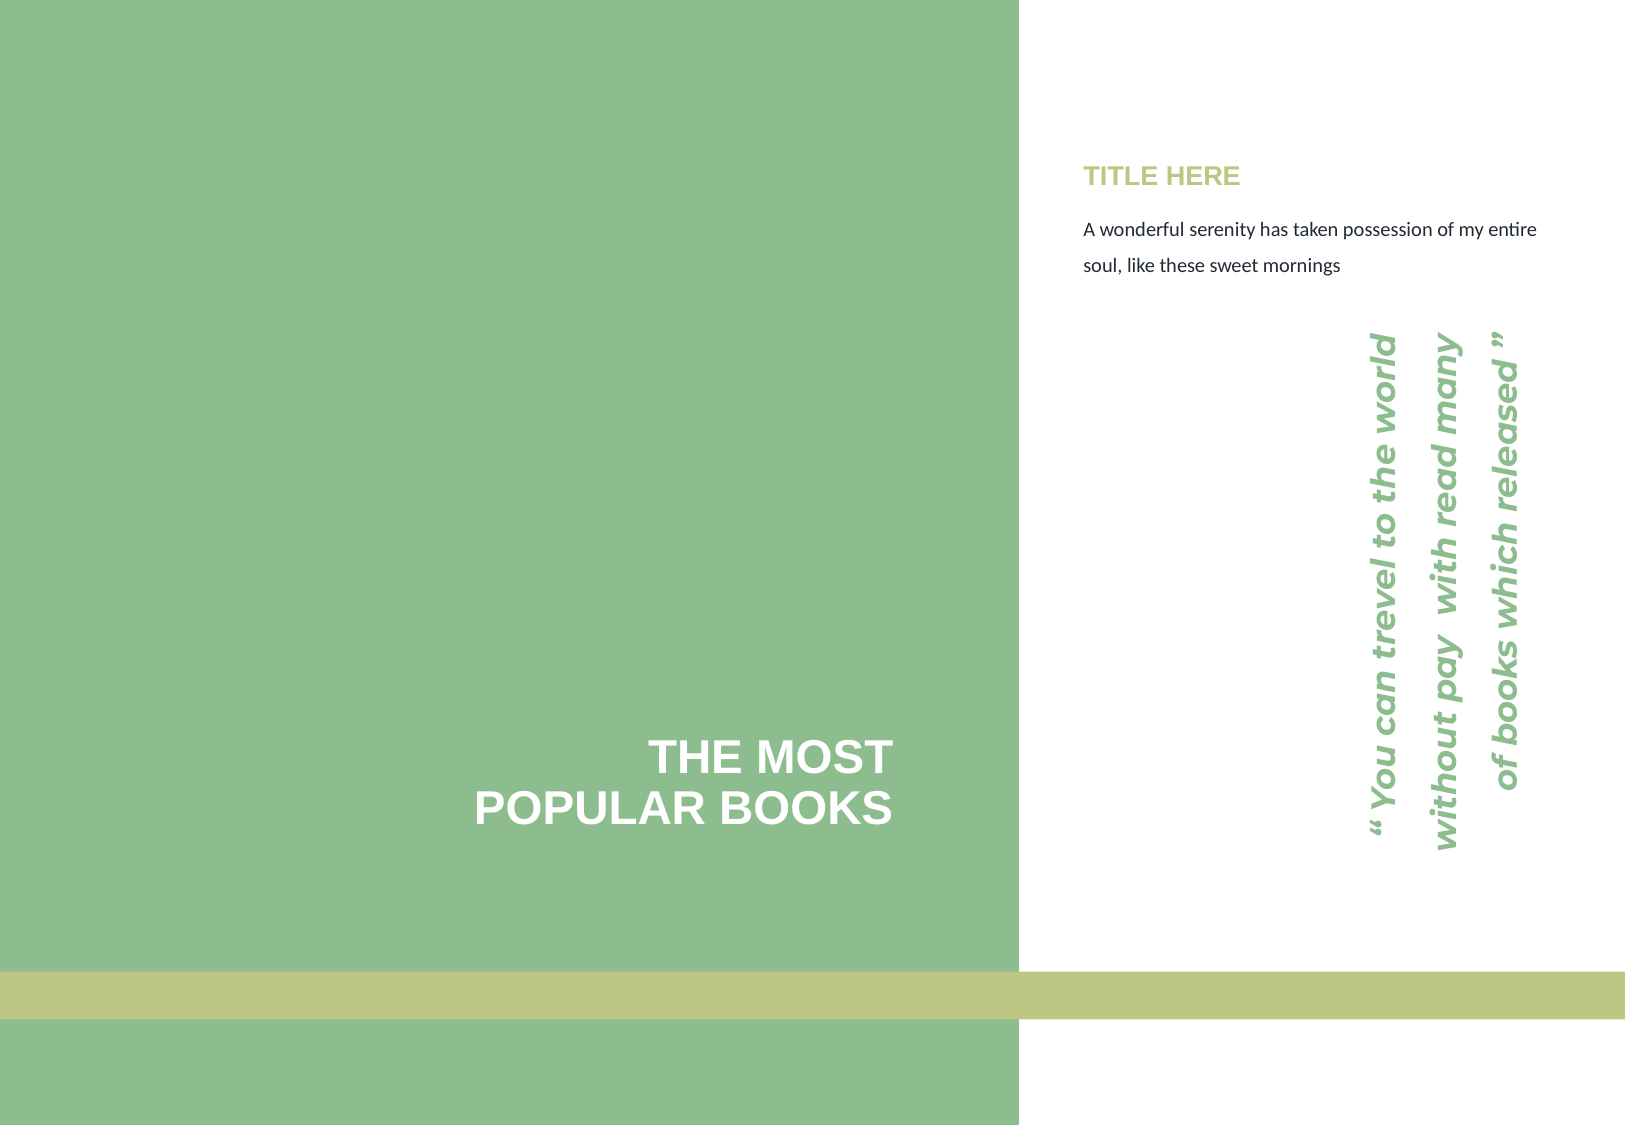

TITLE HERE
A wonderful serenity has taken possession of my entire soul, like these sweet mornings

“ You can trevel to the world without pay  with read many of books which released ”

THE MOST
POPULAR BOOKS